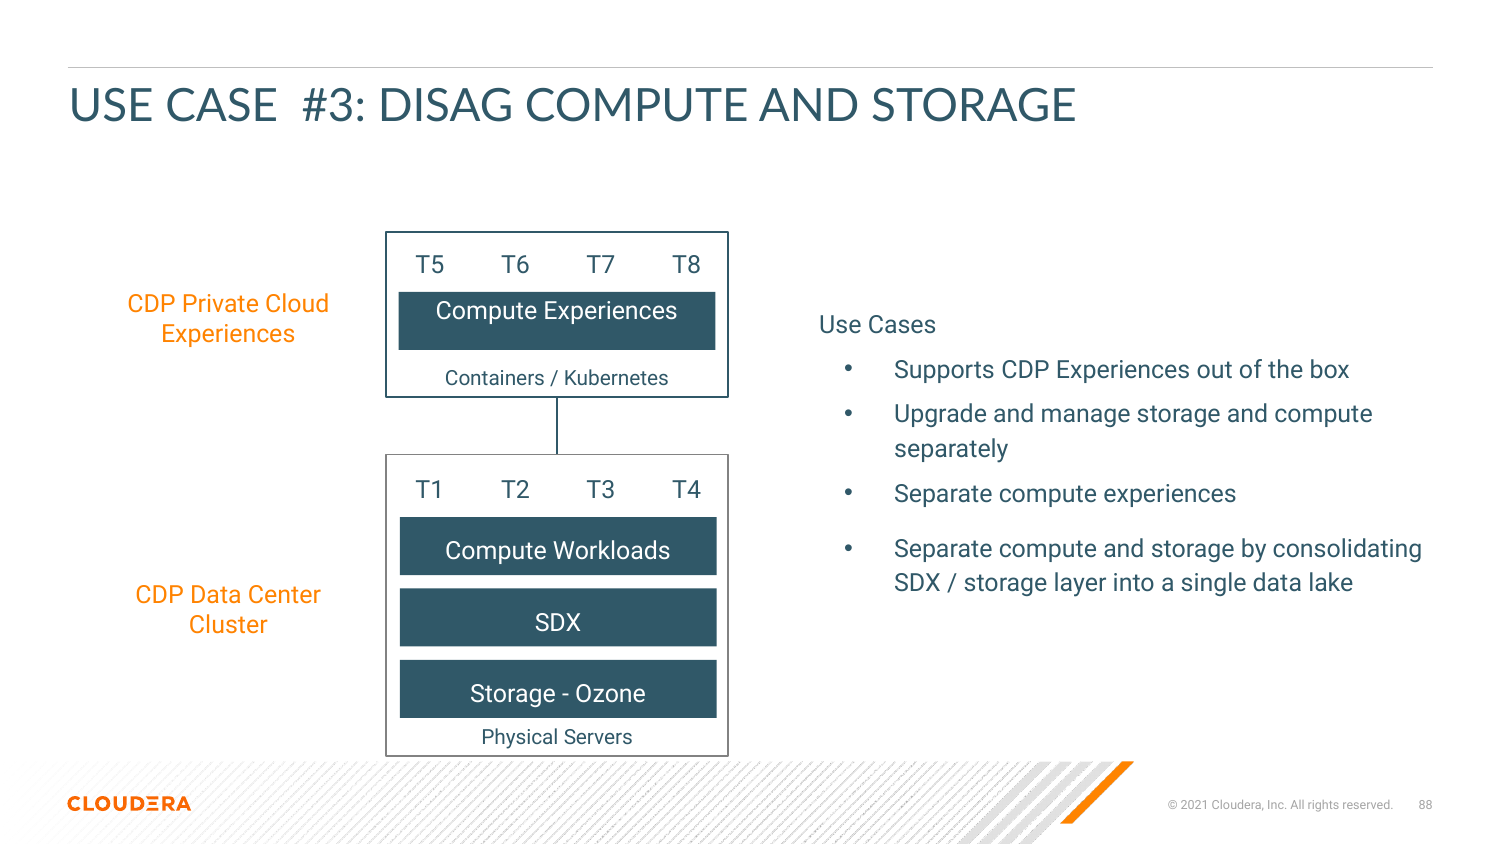

# USE CASE  #3: DISAG COMPUTE AND STORAGE
T5
T6
T7
T8
Containers / Kubernetes
CDP Private Cloud Experiences
Compute Experiences

Use Cases
Supports CDP Experiences out of the box
Upgrade and manage storage and compute separately
Separate compute experiences
Separate compute and storage by consolidating SDX / storage layer into a single data lake

Physical Servers
T1
T2
T3
T4
Compute Workloads
CDP Data Center
Cluster
SDX
Storage - Ozone